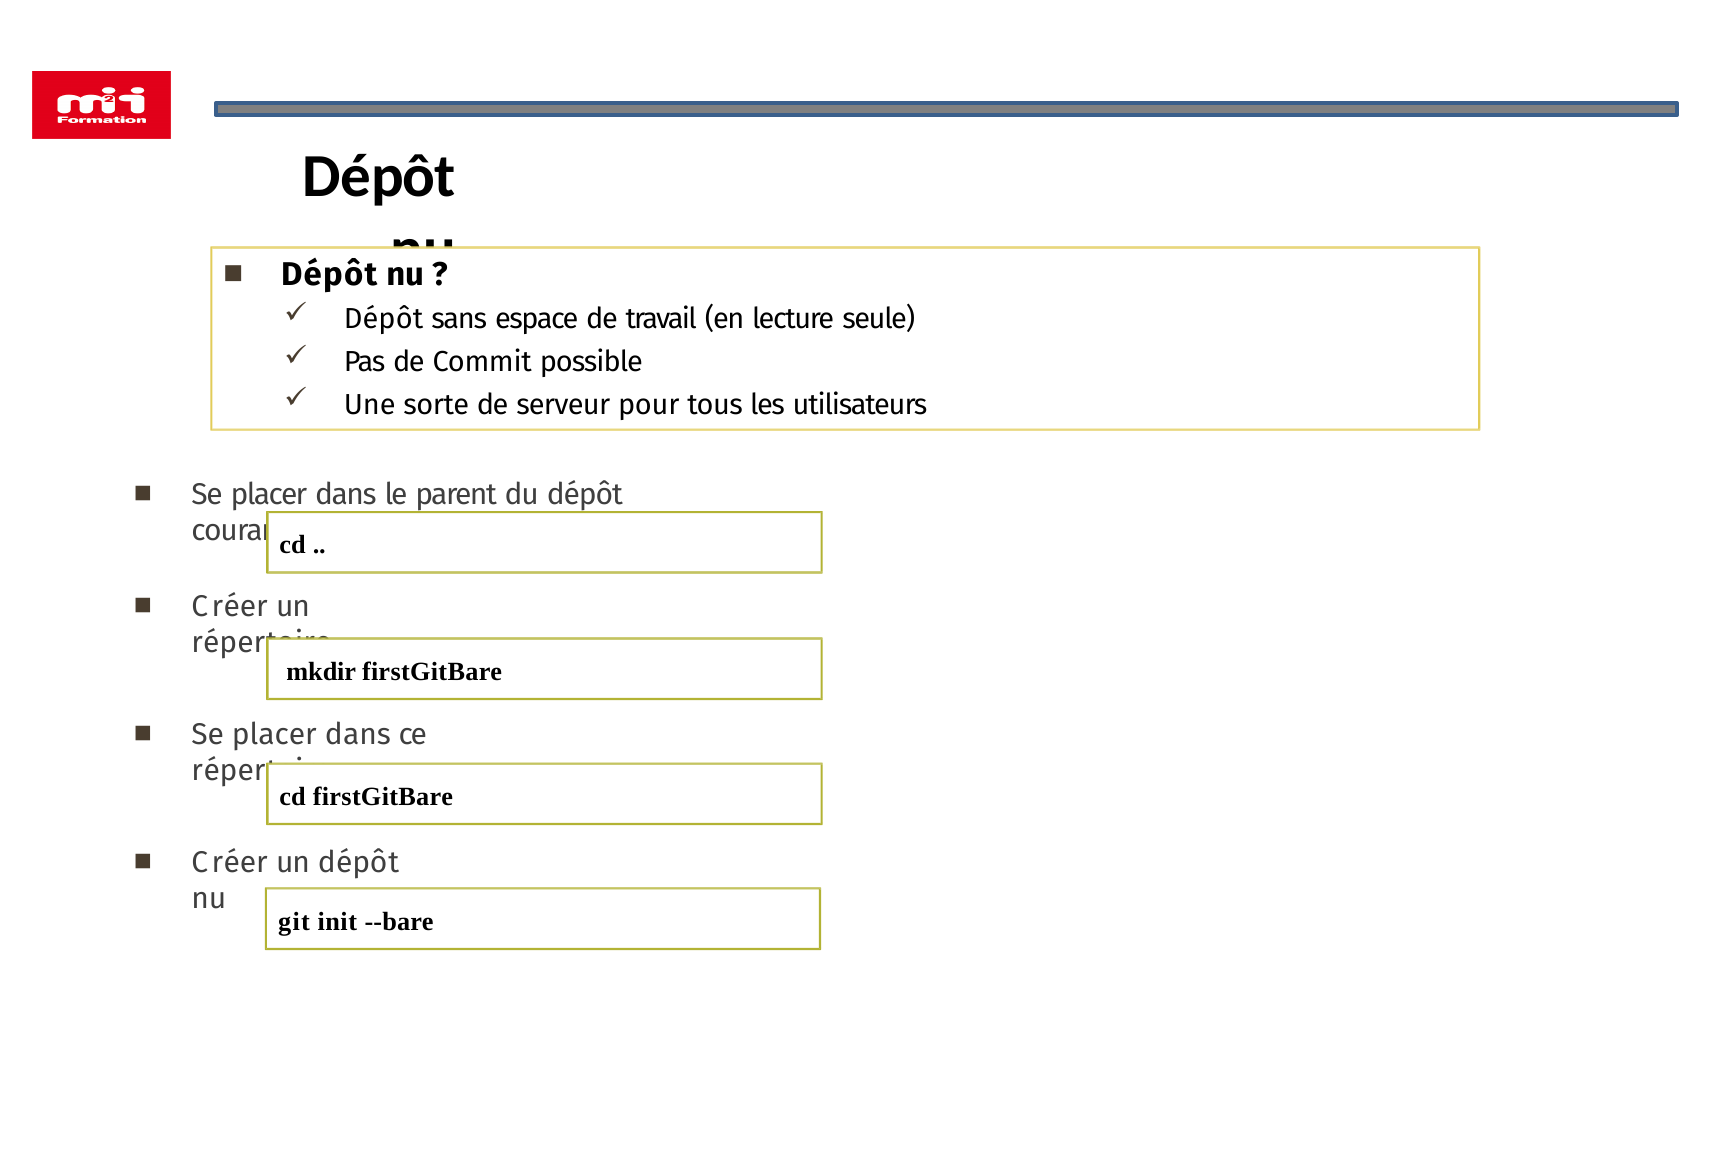

# Dépôt nu

Dépôt nu ?
Dépôt sans espace de travail (en lecture seule)
Pas de Commit possible
Une sorte de serveur pour tous les utilisateurs
Se placer dans le parent du dépôt courant

cd ..
Créer un répertoire

mkdir firstGitBare
Se placer dans ce répertoire

cd firstGitBare
Créer un dépôt nu

git init --bare
42